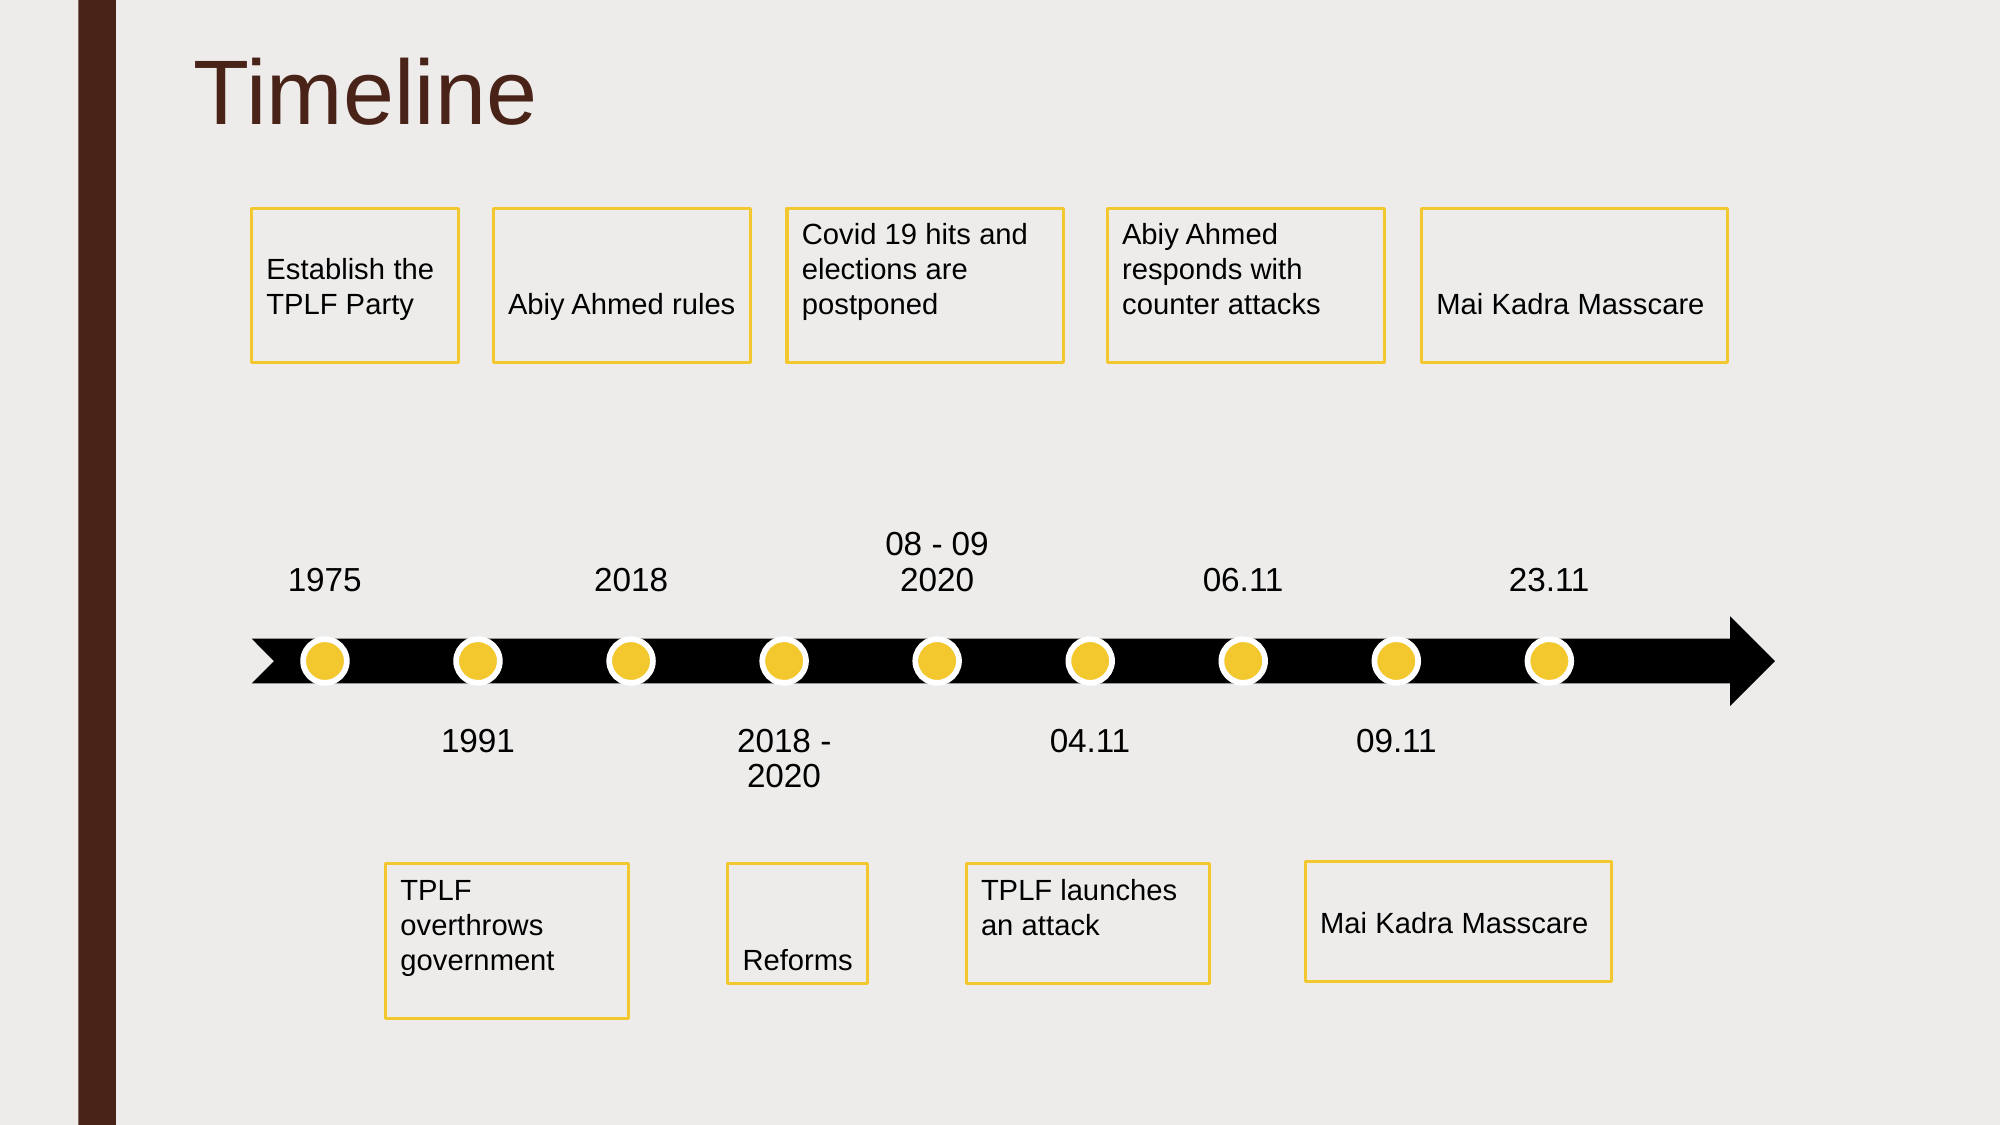

# Timeline

Mai Kadra Masscare

Abiy Ahmed responds with counter attacks

Establish the TPLF Party

Covid 19 hits and elections are postponed

Abiy Ahmed rules

1975
1991
2018
2018 - 2020
08 - 09 2020
04.11
06.11
09.11
23.11

Mai Kadra Masscare

TPLF overthrows government

Reforms
TPLF launches an attack